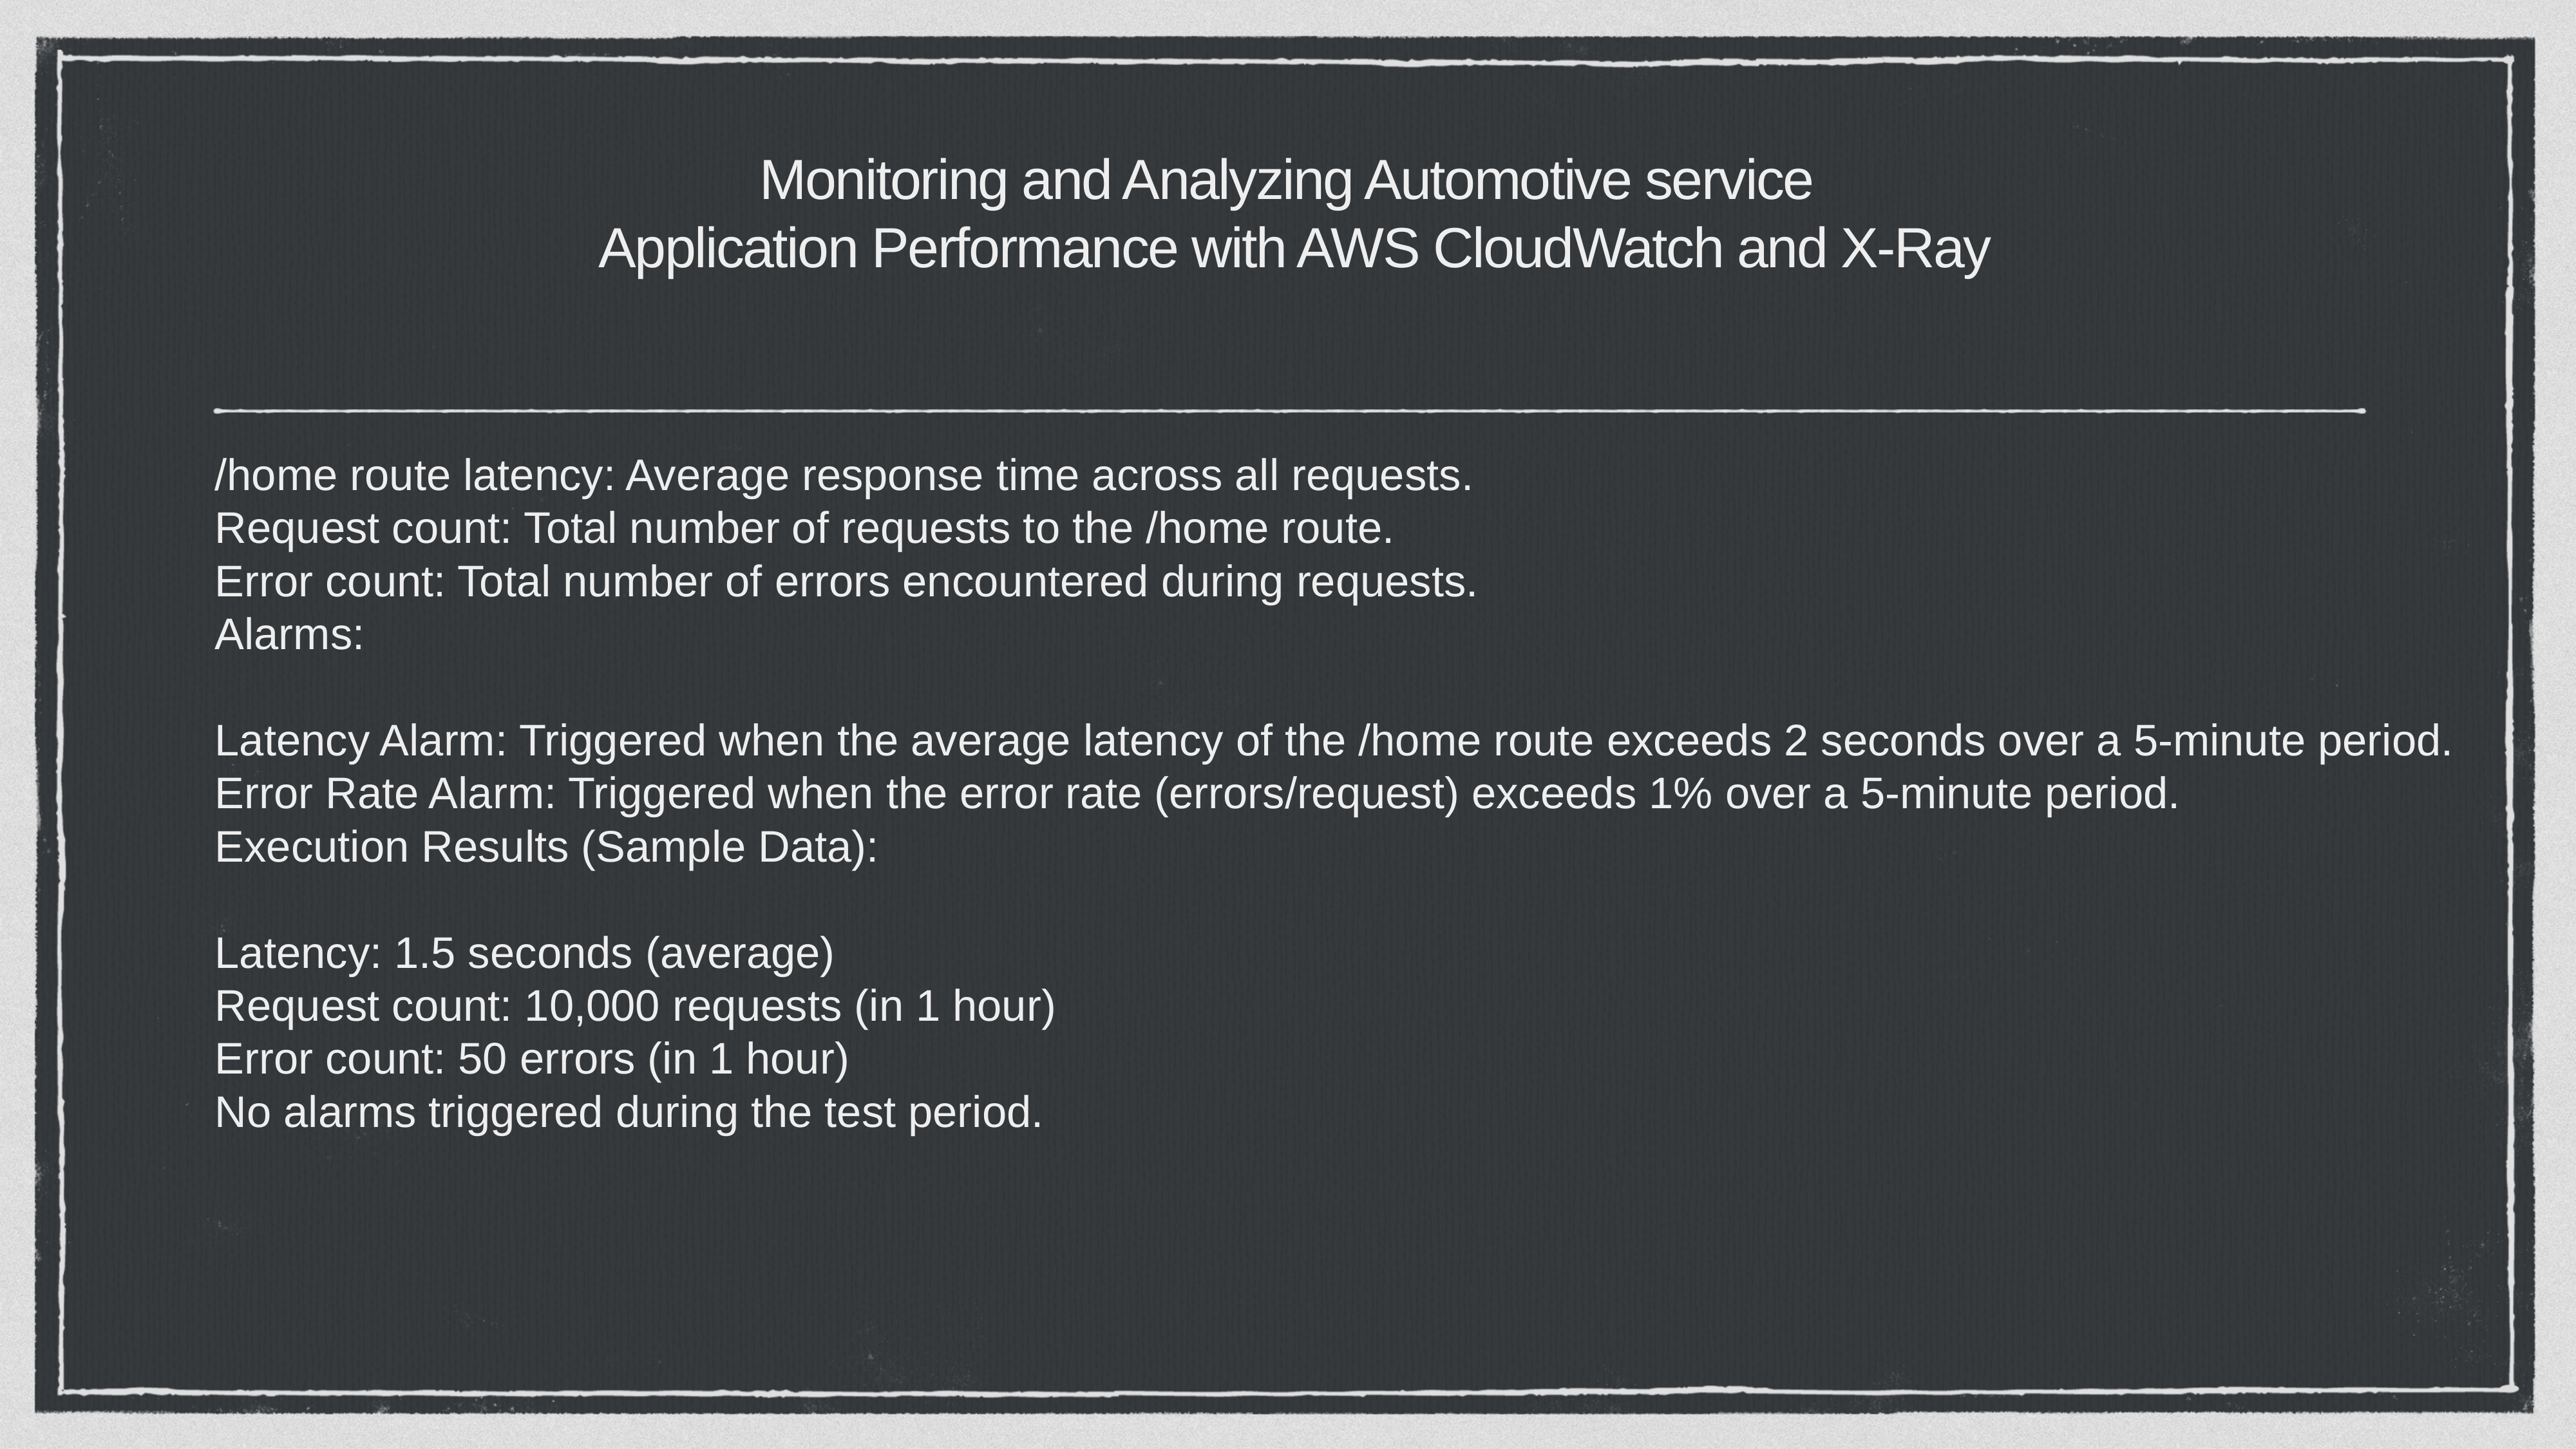

# Monitoring and Analyzing Automotive service
 Application Performance with AWS CloudWatch and X-Ray

/home route latency: Average response time across all requests.
Request count: Total number of requests to the /home route.
Error count: Total number of errors encountered during requests.
Alarms:

Latency Alarm: Triggered when the average latency of the /home route exceeds 2 seconds over a 5-minute period.
Error Rate Alarm: Triggered when the error rate (errors/request) exceeds 1% over a 5-minute period.
Execution Results (Sample Data):

Latency: 1.5 seconds (average)
Request count: 10,000 requests (in 1 hour)
Error count: 50 errors (in 1 hour)
No alarms triggered during the test period.